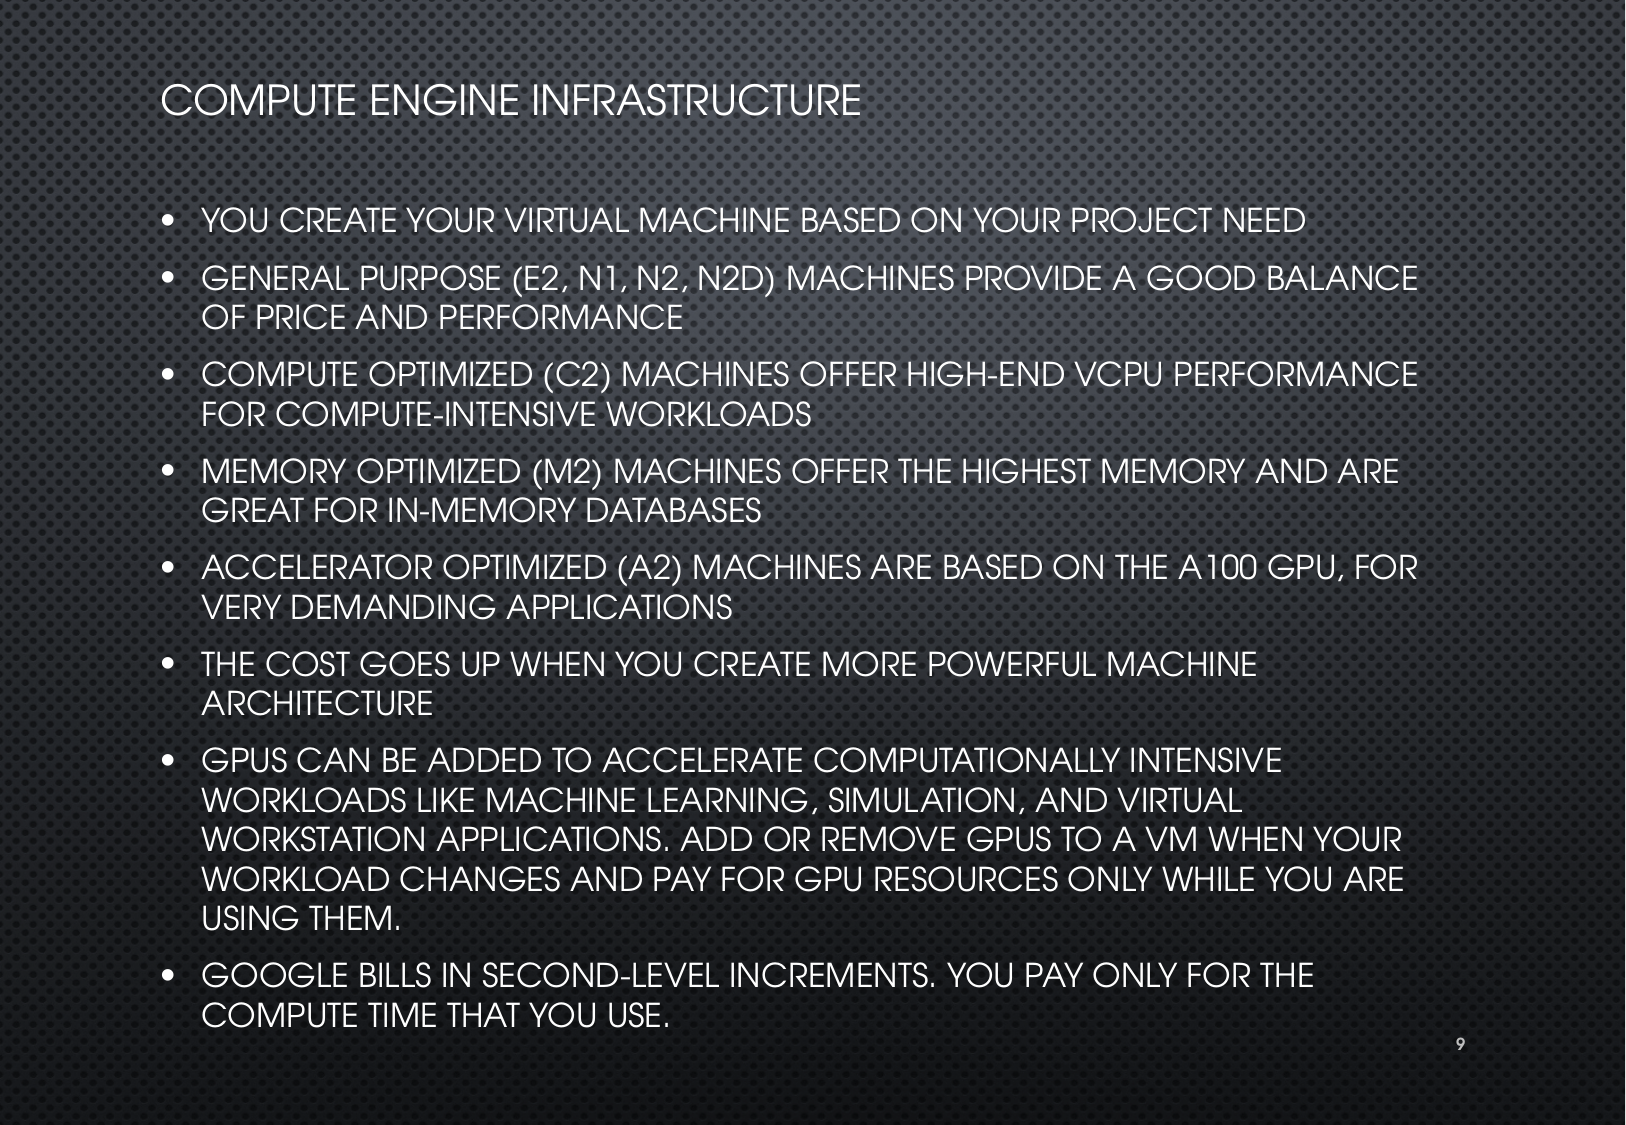

# Compute Engine infrastructure
You create your virtual machine based on your project need
General purpose (E2, N1, N2, N2D) machines provide a good balance of price and performance
Compute optimized (C2) machines offer high-end vCPU performance for compute-intensive workloads
Memory optimized (M2) machines offer the highest memory and are great for in-memory databases
Accelerator optimized (A2) machines are based on the A100 GPU, for very demanding applications
The cost goes up when you create more powerful machine architecture
GPUs can be added to accelerate computationally intensive workloads like machine learning, simulation, and virtual workstation applications. Add or remove GPUs to a VM when your workload changes and pay for GPU resources only while you are using them.
Google bills in second-level increments. You pay only for the compute time that you use.

9